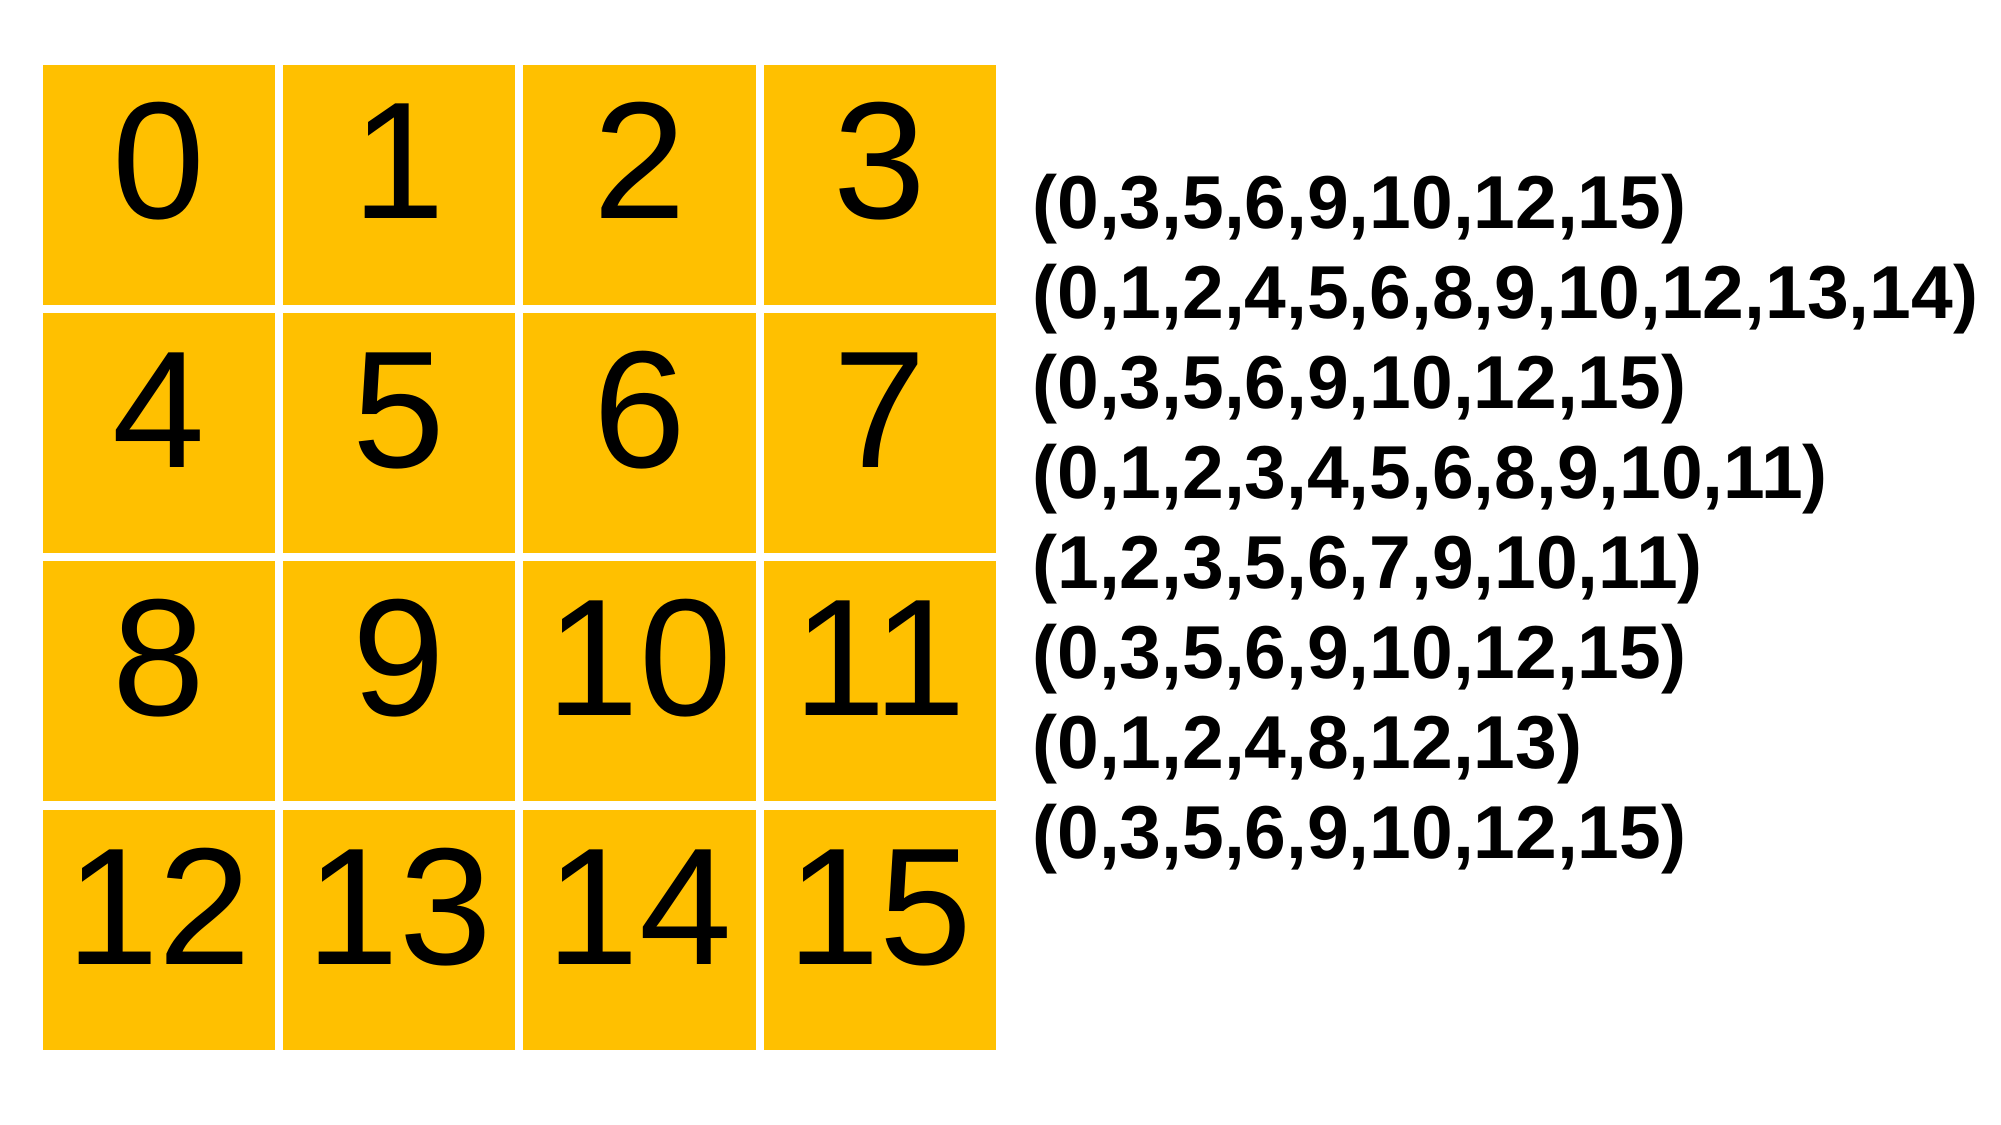

| 0 | 1 | 2 | 3 |
| --- | --- | --- | --- |
| 4 | 5 | 6 | 7 |
| 8 | 9 | 10 | 11 |
| 12 | 13 | 14 | 15 |
(0,3,5,6,9,10,12,15)
(0,1,2,4,5,6,8,9,10,12,13,14)
(0,3,5,6,9,10,12,15)
(0,1,2,3,4,5,6,8,9,10,11)
(1,2,3,5,6,7,9,10,11)
(0,3,5,6,9,10,12,15)
(0,1,2,4,8,12,13)
(0,3,5,6,9,10,12,15)